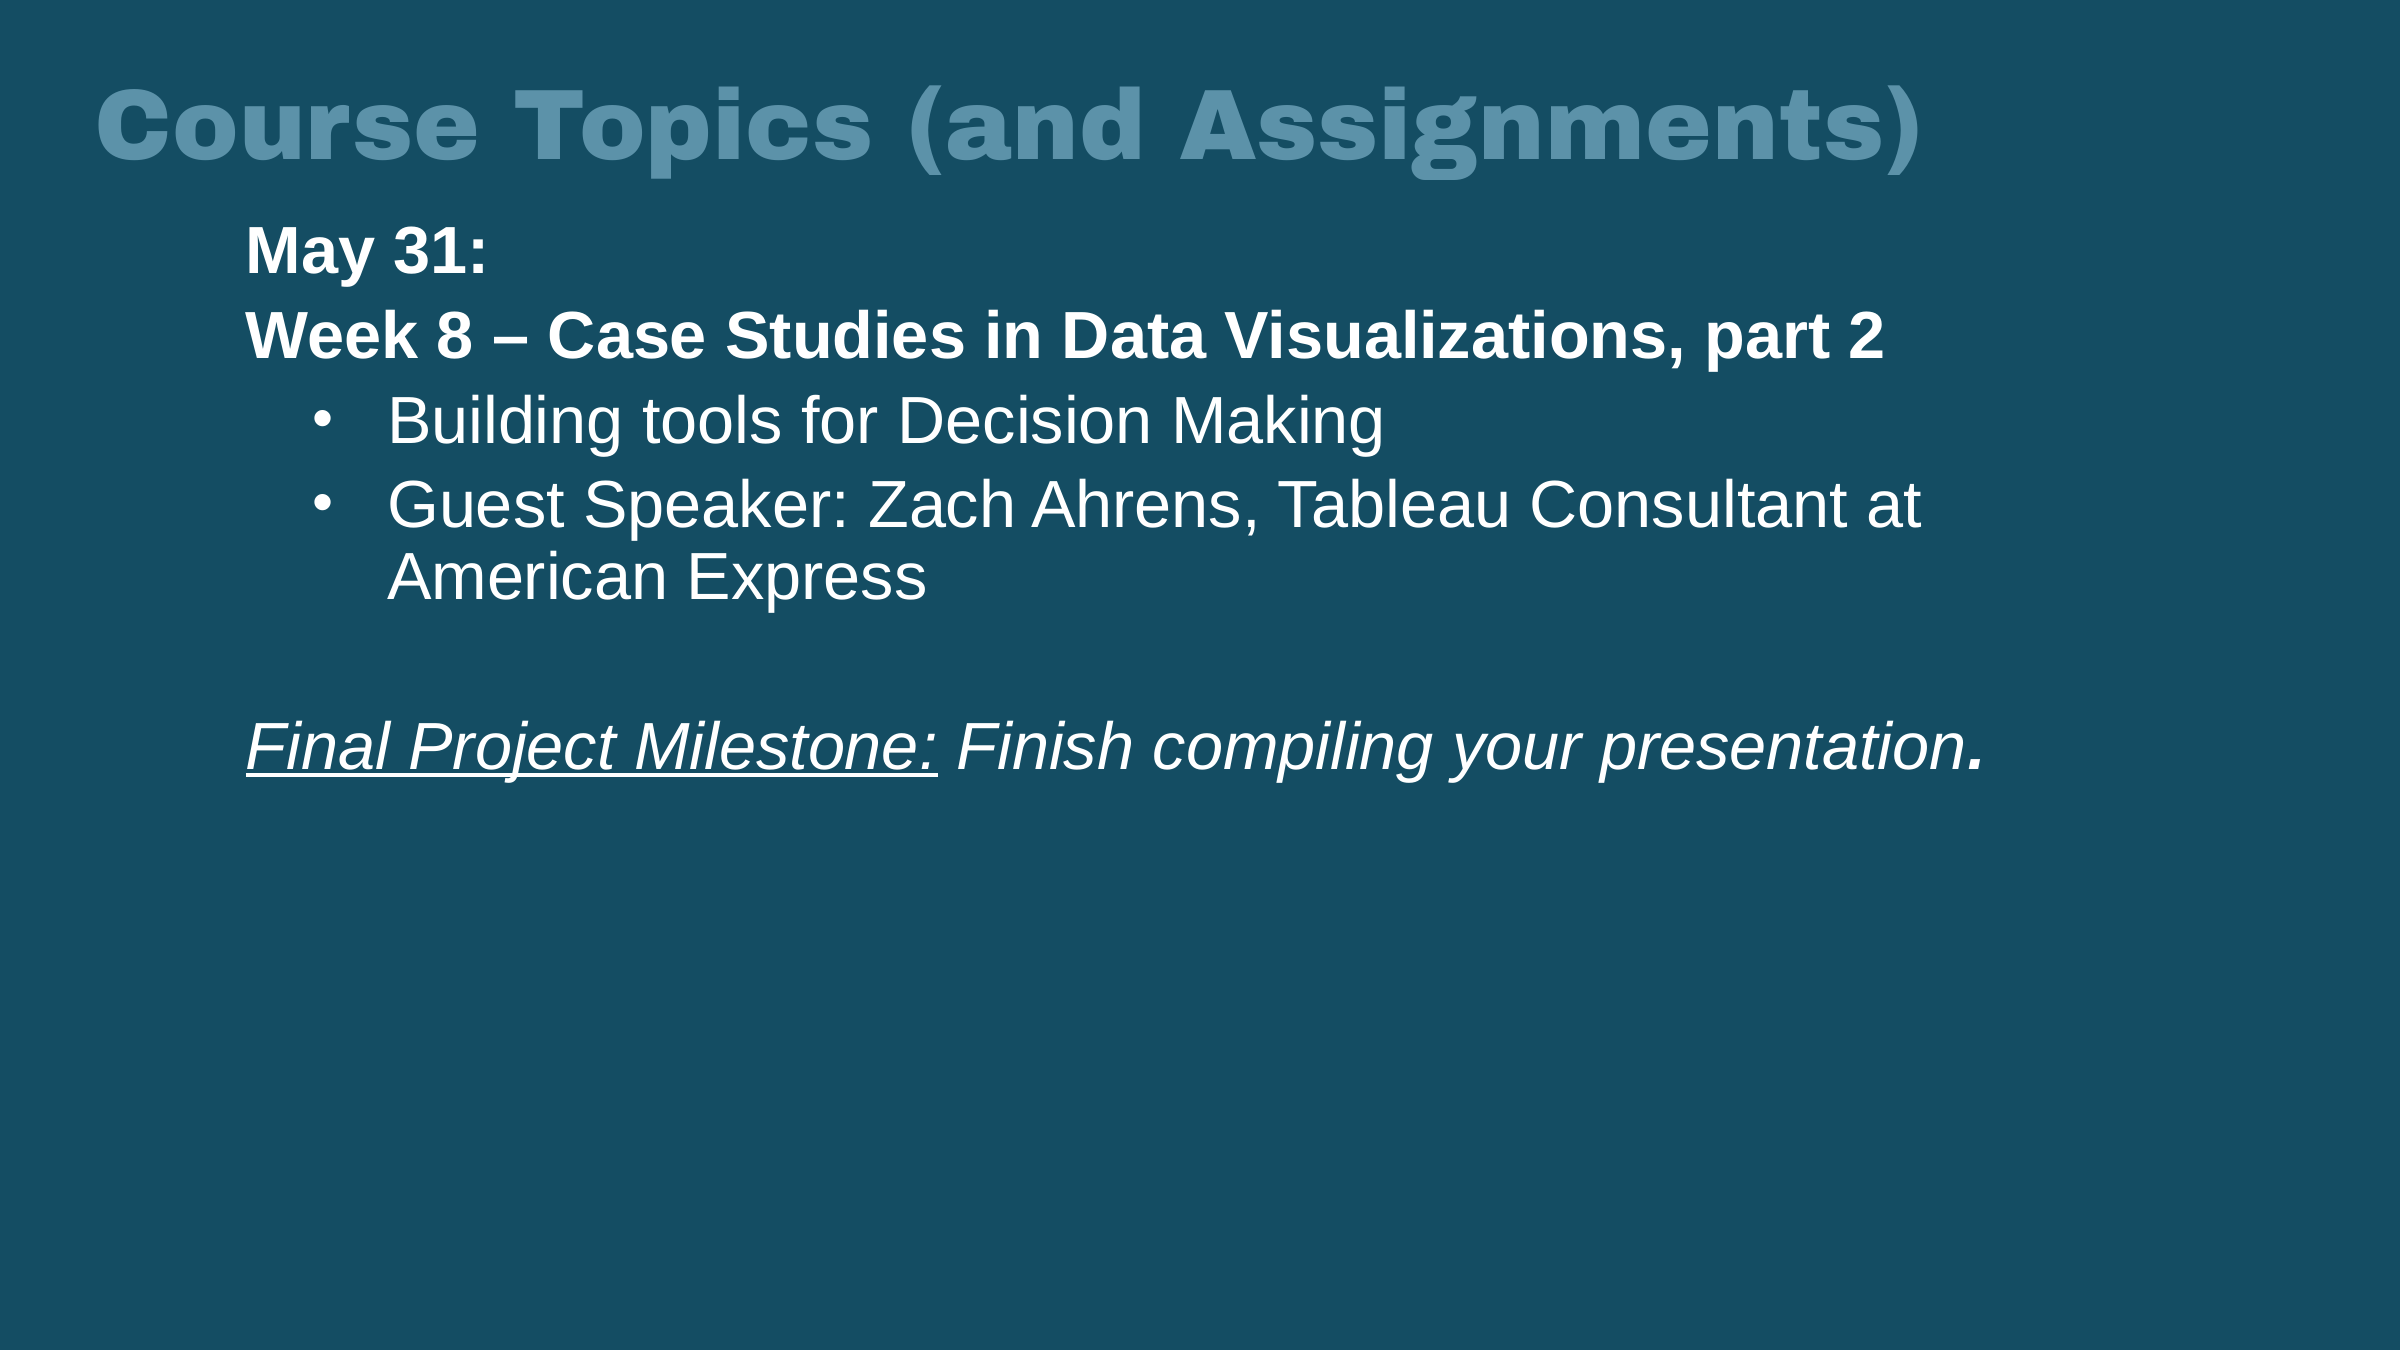

Course Topics (and Assignments)
May 31:
Week 8 – Case Studies in Data Visualizations, part 2
Building tools for Decision Making
Guest Speaker: Zach Ahrens, Tableau Consultant at American Express

Final Project Milestone: Finish compiling your presentation.